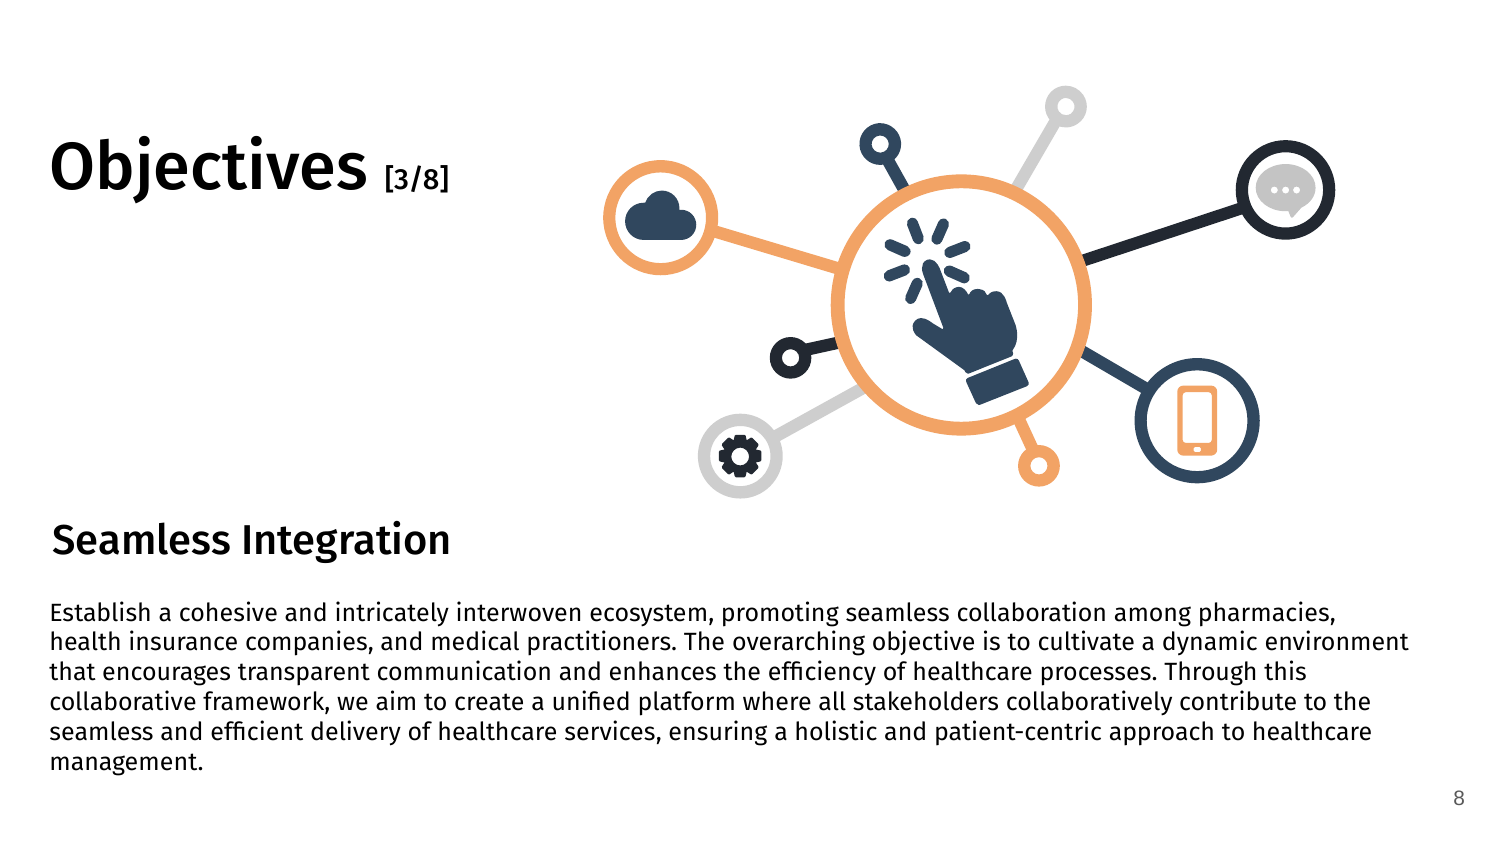

Objectives [3/8]
Seamless Integration
Establish a cohesive and intricately interwoven ecosystem, promoting seamless collaboration among pharmacies, health insurance companies, and medical practitioners. The overarching objective is to cultivate a dynamic environment that encourages transparent communication and enhances the efficiency of healthcare processes. Through this collaborative framework, we aim to create a unified platform where all stakeholders collaboratively contribute to the seamless and efficient delivery of healthcare services, ensuring a holistic and patient-centric approach to healthcare management.
8